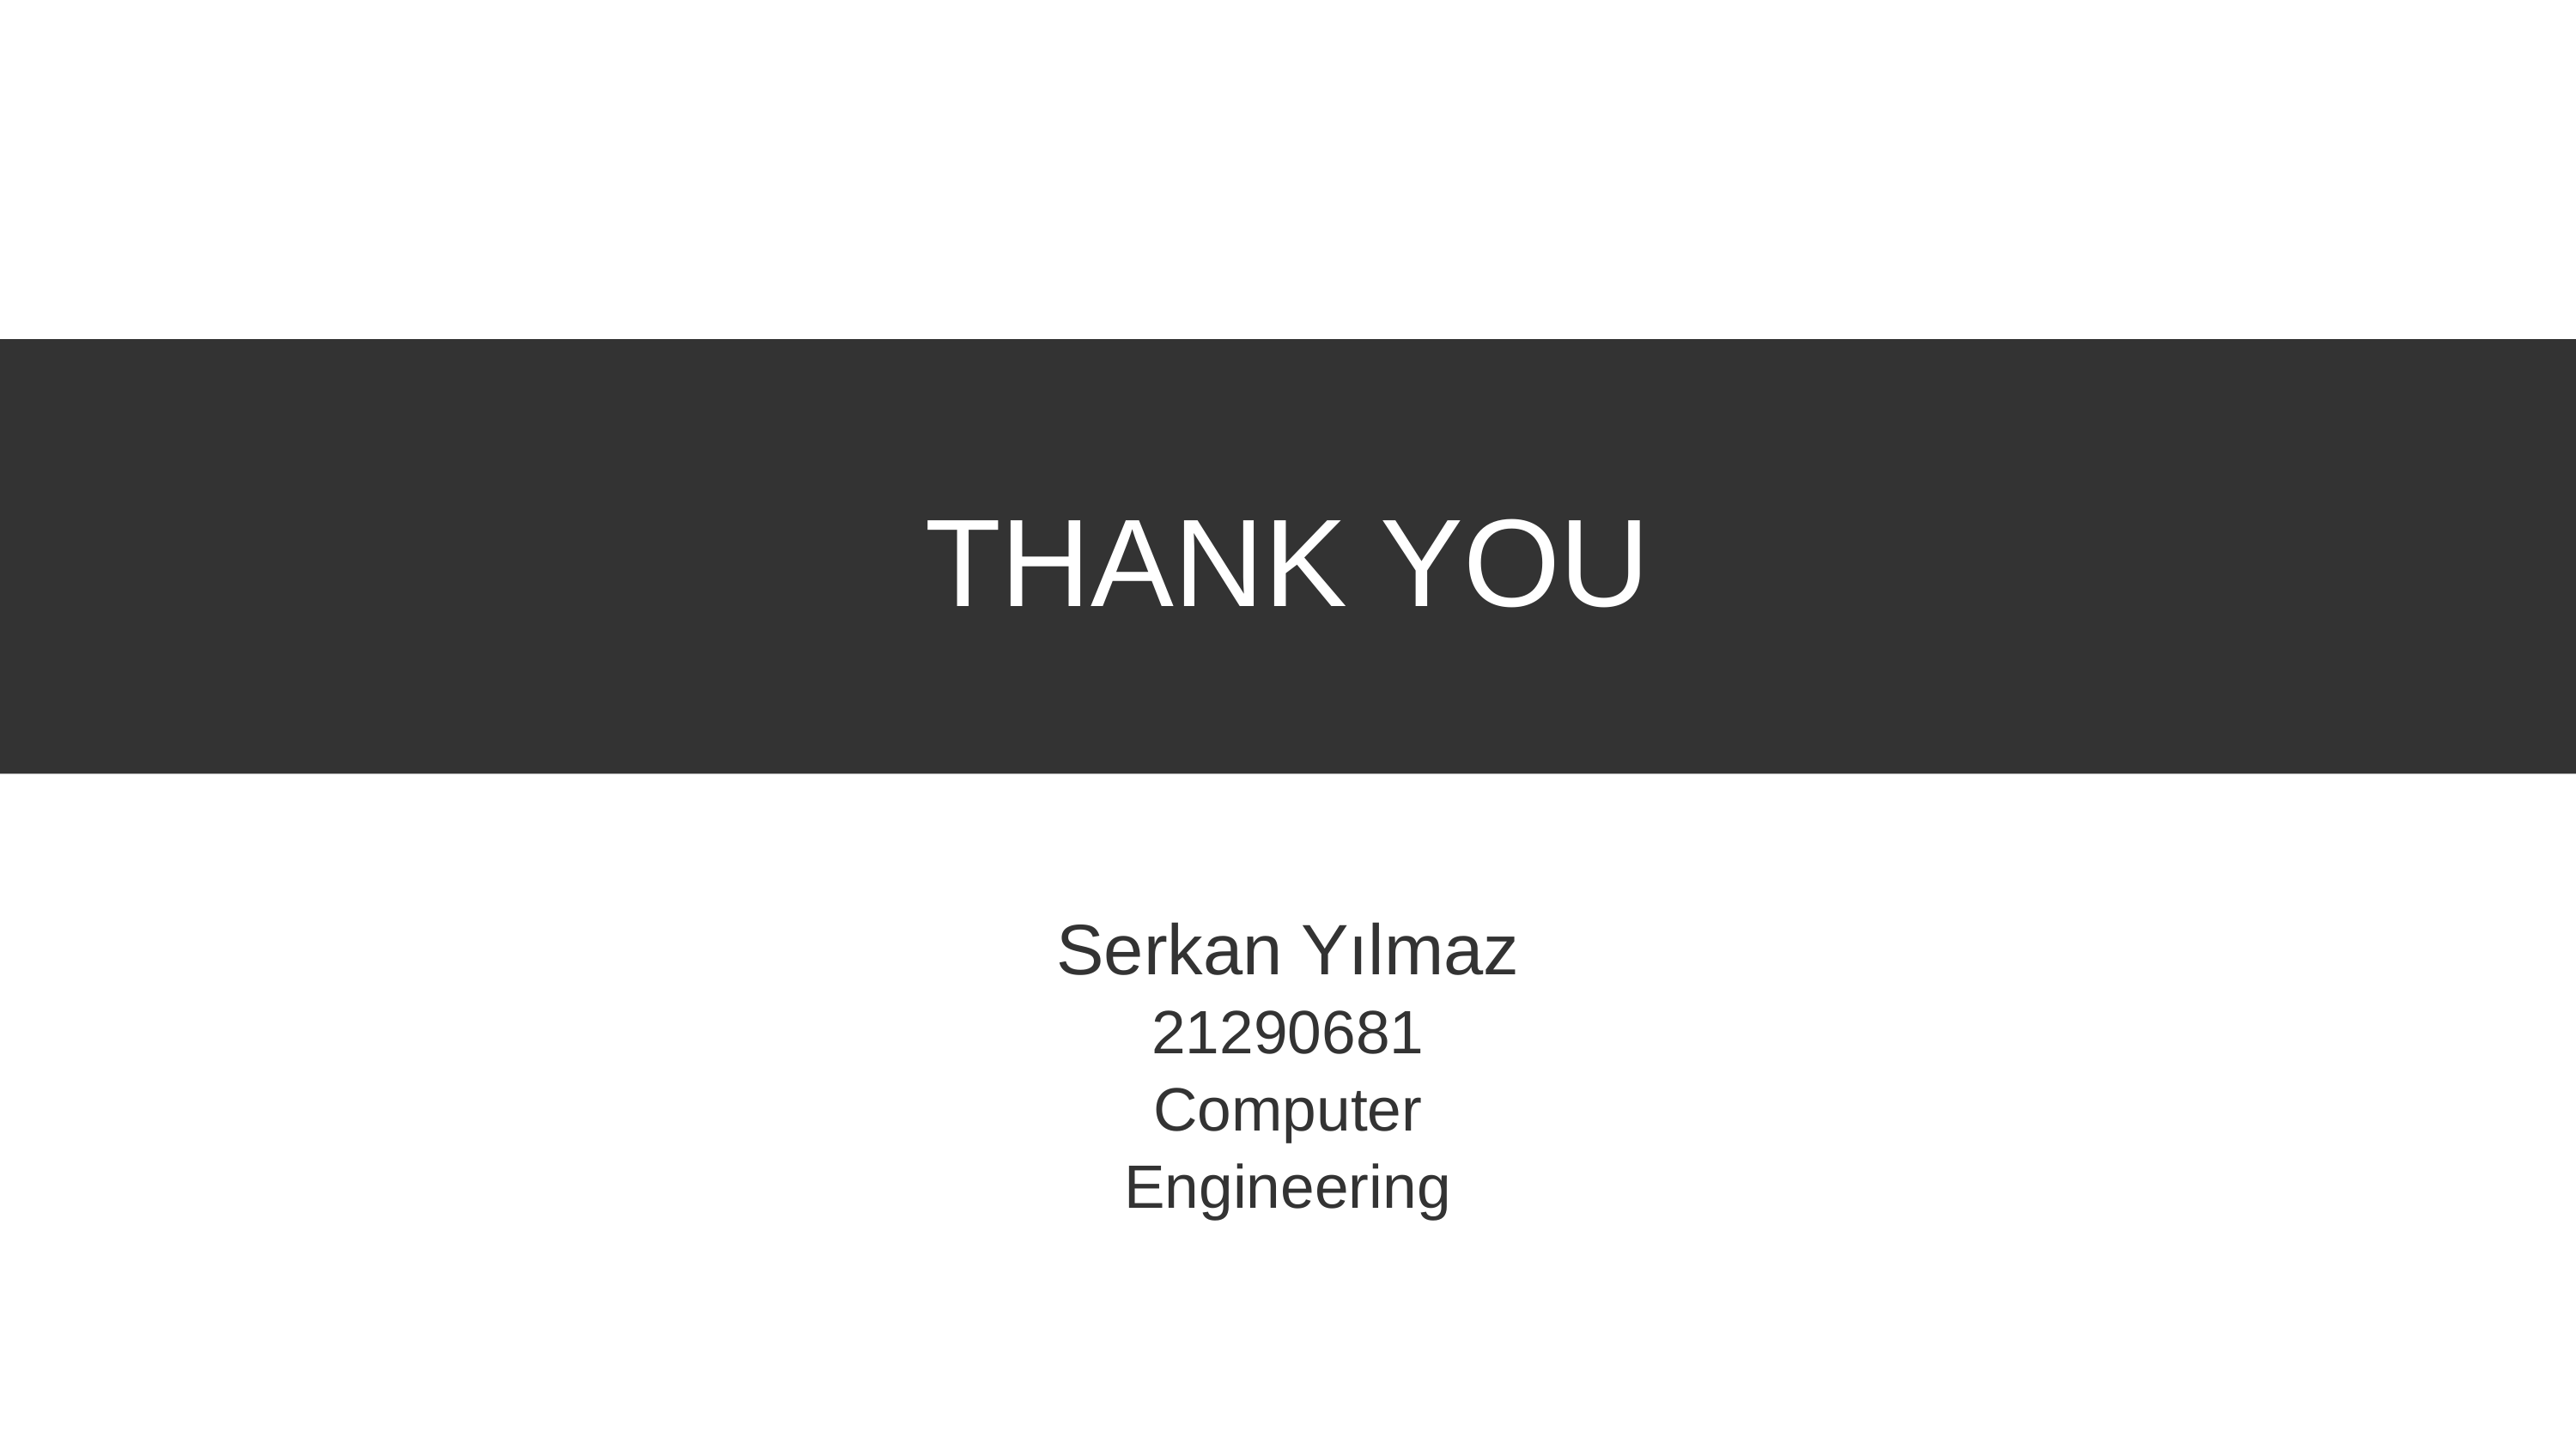

THANK YOU
Serkan Yılmaz
21290681
Computer Engineering